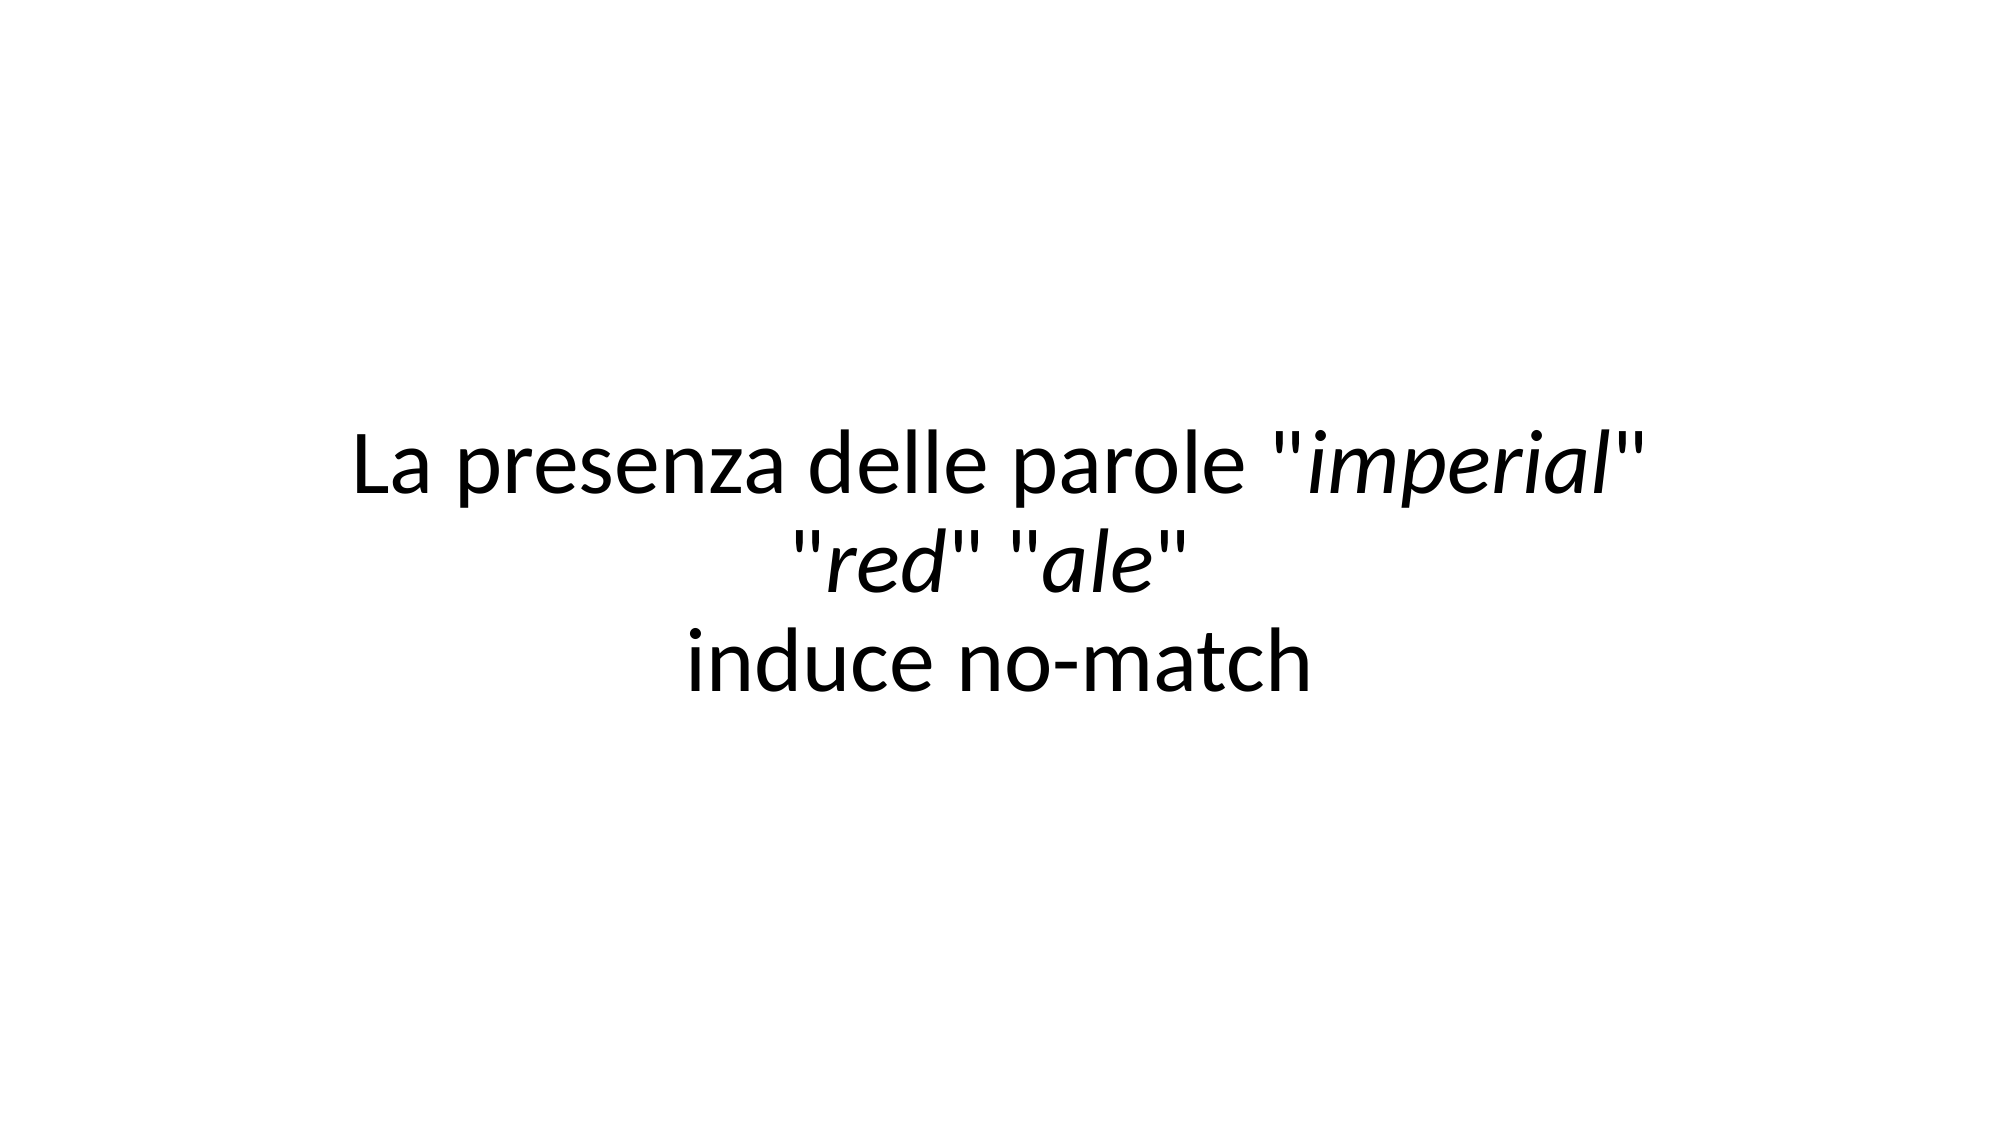

La presenza delle parole "imperial" "red" "ale"
induce no-match